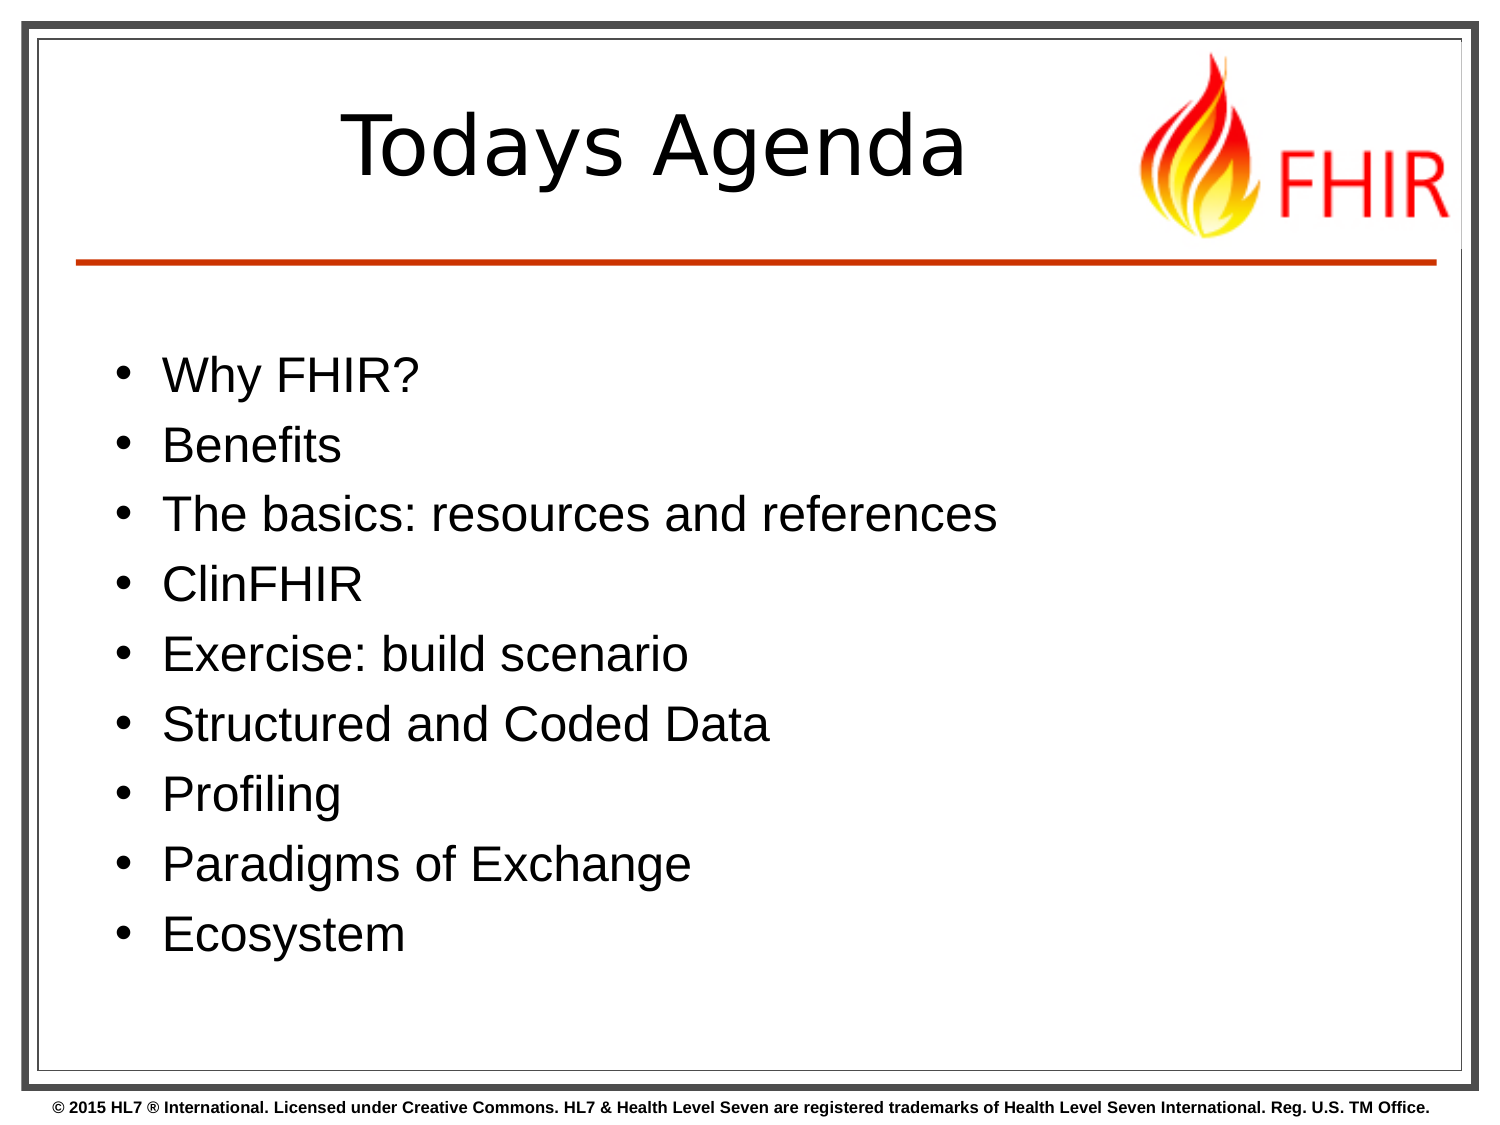

# FHIR | Todays Agenda
Why FHIR?
Benefits
The basics: resources and references
ClinFHIR
Exercise: build scenario
Structured and Coded Data
Profiling
Paradigms of Exchange
Ecosystem